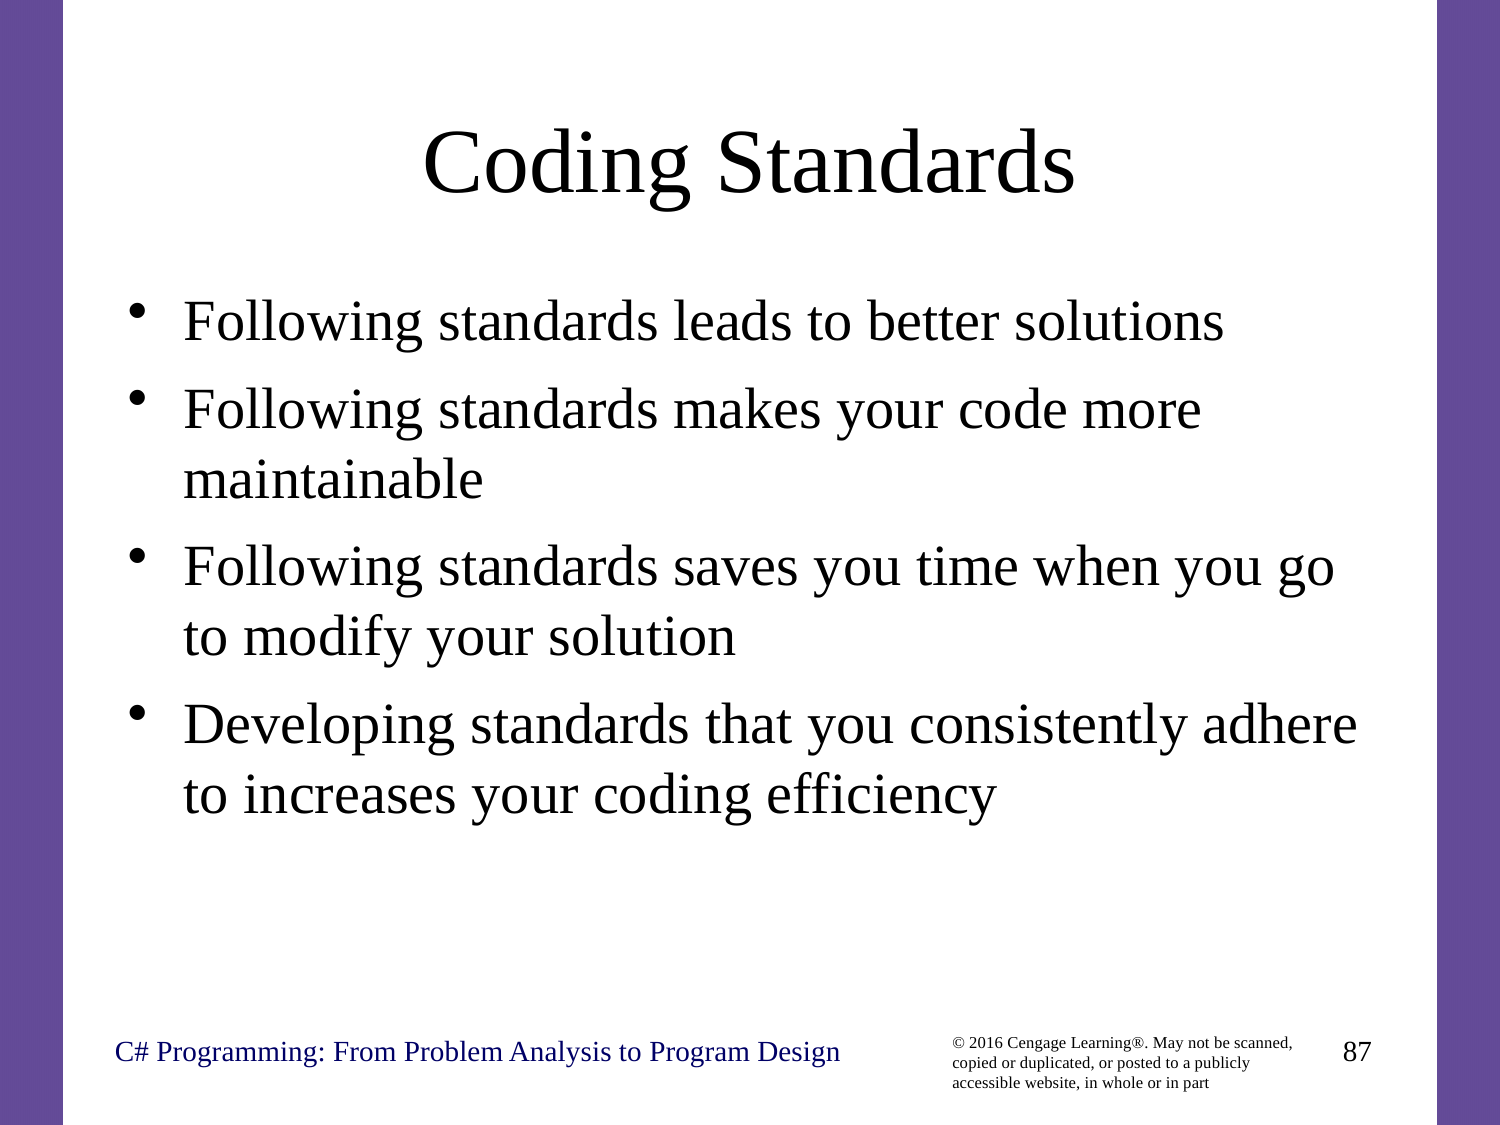

# Coding Standards
Following standards leads to better solutions
Following standards makes your code more maintainable
Following standards saves you time when you go to modify your solution
Developing standards that you consistently adhere to increases your coding efficiency
C# Programming: From Problem Analysis to Program Design

87